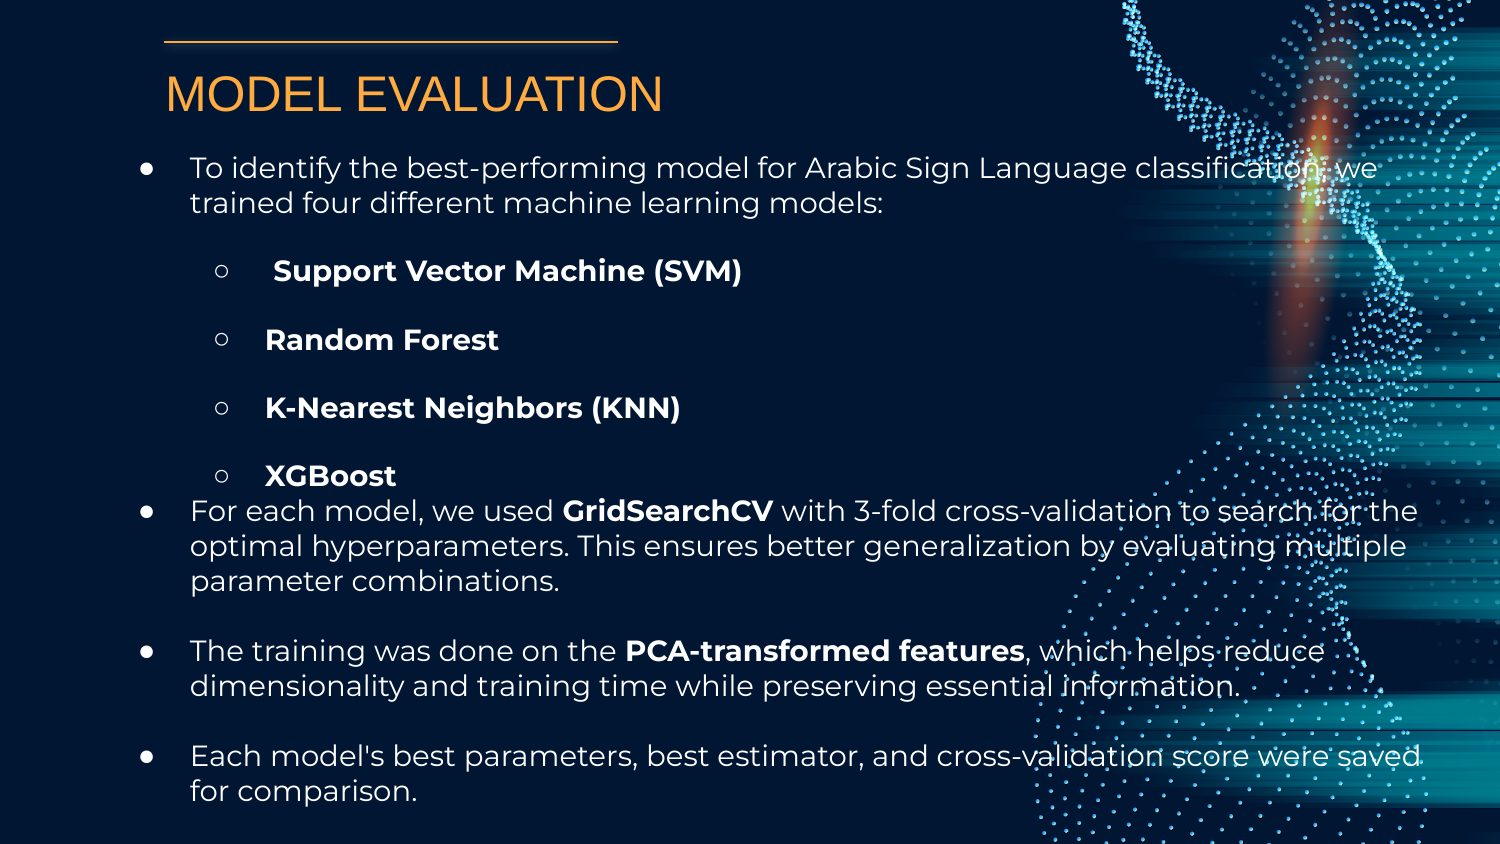

# MODEL EVALUATION
To identify the best-performing model for Arabic Sign Language classification, we trained four different machine learning models:
 Support Vector Machine (SVM)
Random Forest
K-Nearest Neighbors (KNN)
XGBoost
For each model, we used GridSearchCV with 3-fold cross-validation to search for the optimal hyperparameters. This ensures better generalization by evaluating multiple parameter combinations.

The training was done on the PCA-transformed features, which helps reduce dimensionality and training time while preserving essential information.

Each model's best parameters, best estimator, and cross-validation score were saved for comparison.